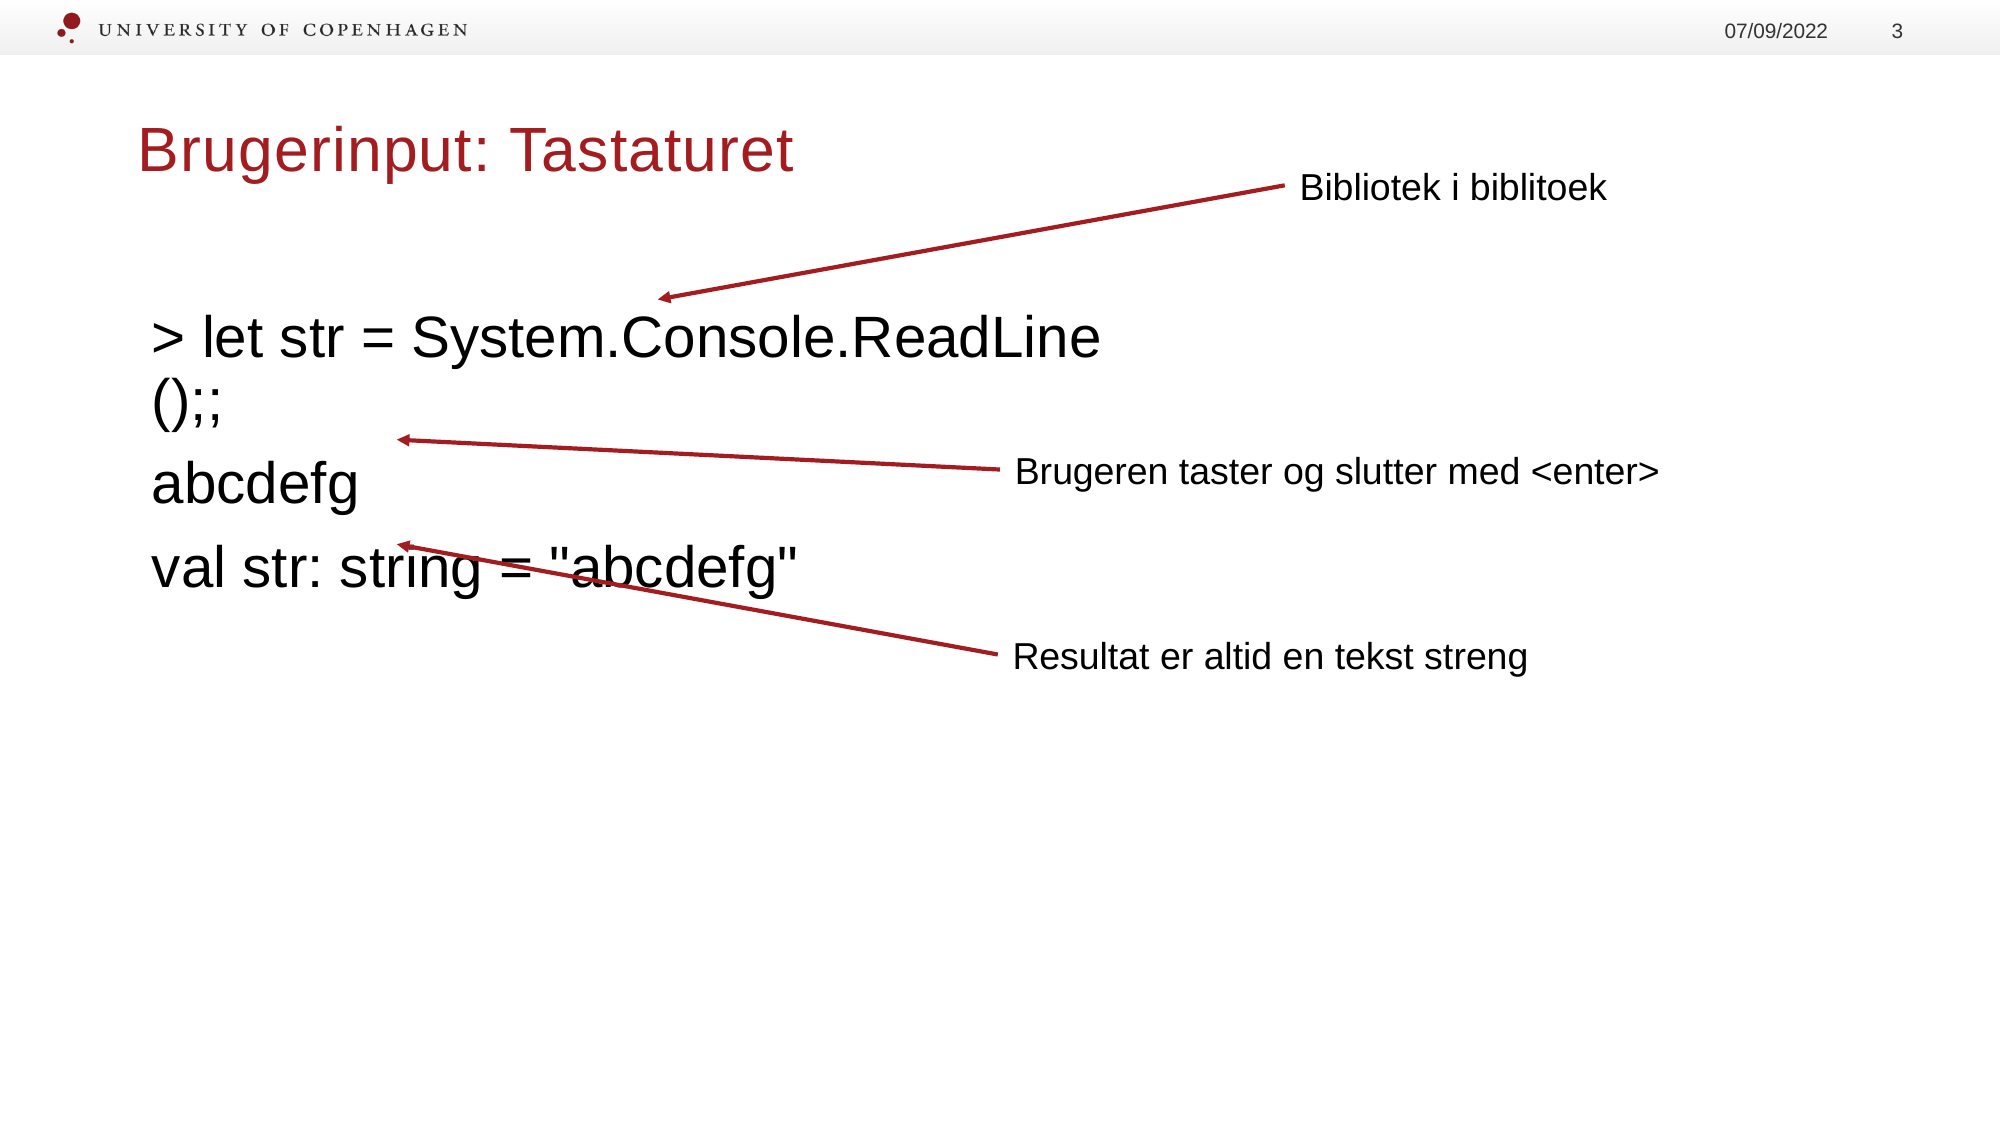

07/09/2022
3
Brugerinput: Tastaturet
Bibliotek i biblitoek
> let str = System.Console.ReadLine ();;
abcdefg
val str: string = "abcdefg"
Brugeren taster og slutter med <enter>
Resultat er altid en tekst streng